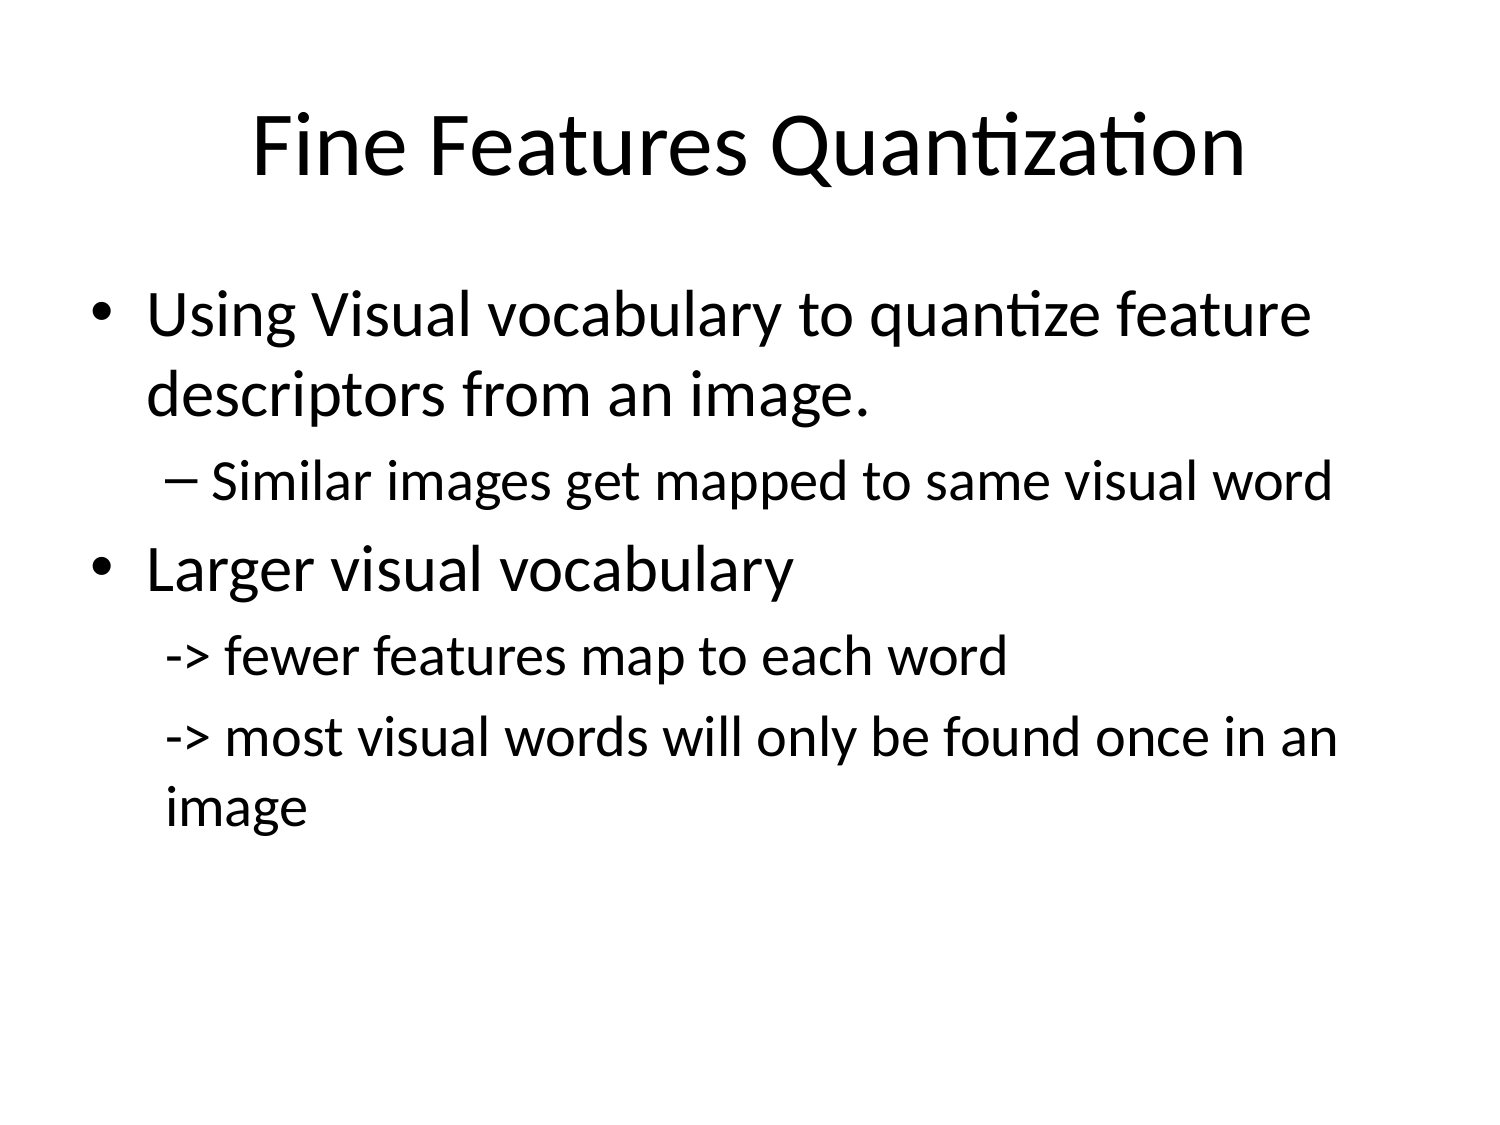

# Fine Features Quantization
Using Visual vocabulary to quantize feature descriptors from an image.
Similar images get mapped to same visual word
Larger visual vocabulary
-> fewer features map to each word
-> most visual words will only be found once in an image